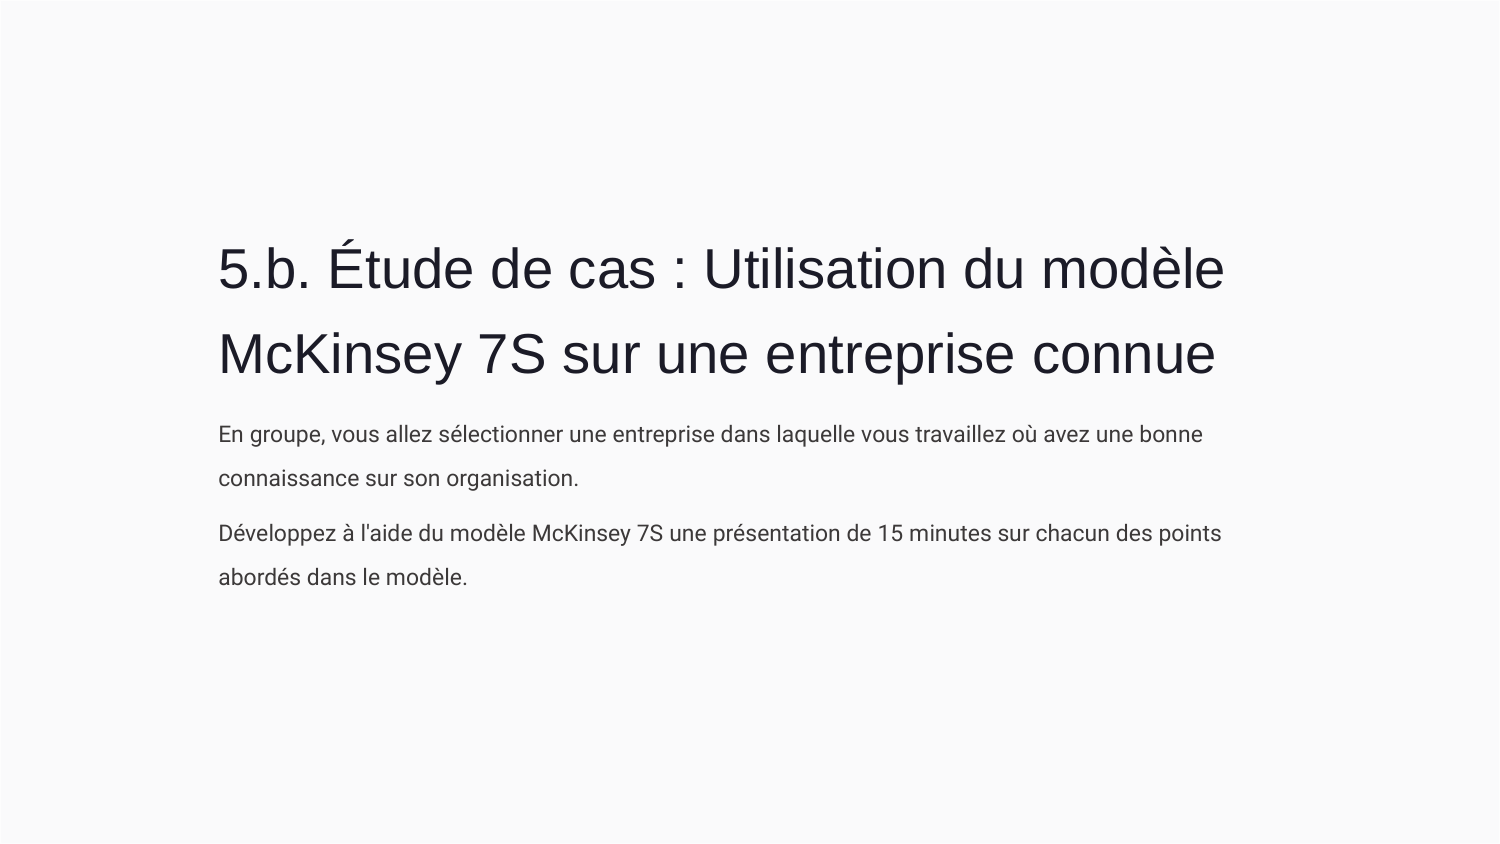

5.b. Étude de cas : Utilisation du modèle McKinsey 7S sur une entreprise connue
En groupe, vous allez sélectionner une entreprise dans laquelle vous travaillez où avez une bonne connaissance sur son organisation.
Développez à l'aide du modèle McKinsey 7S une présentation de 15 minutes sur chacun des points abordés dans le modèle.